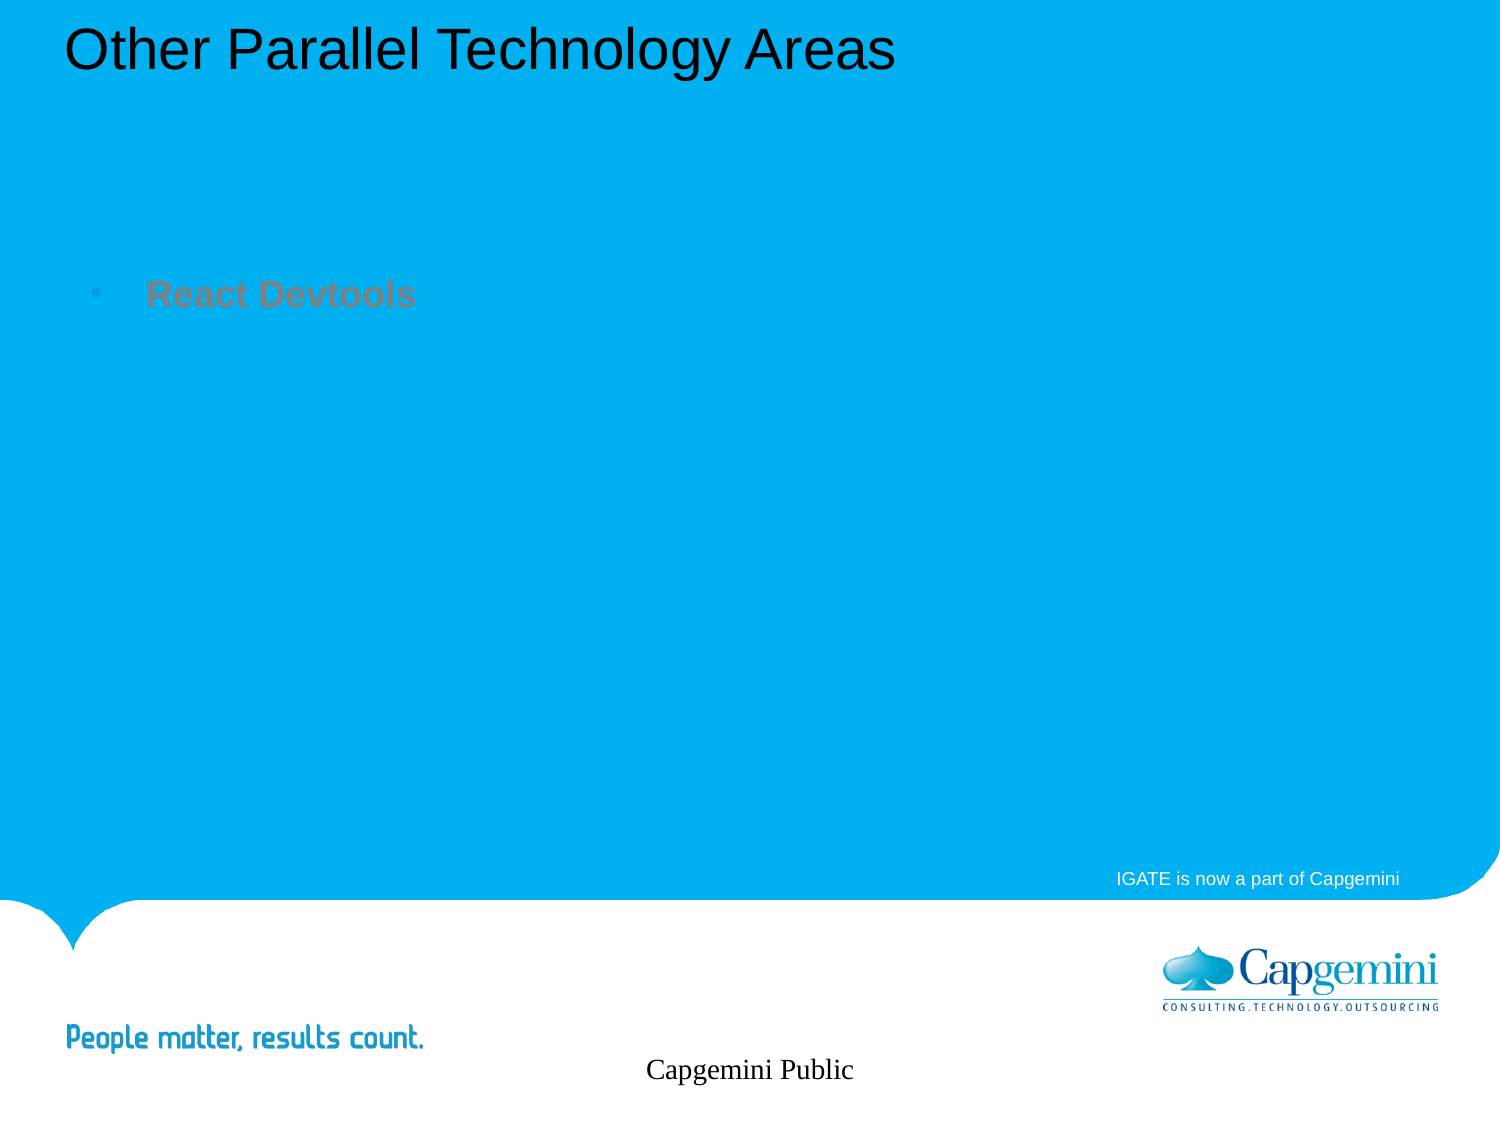

# Other Parallel Technology Areas
React Devtools
Capgemini Public